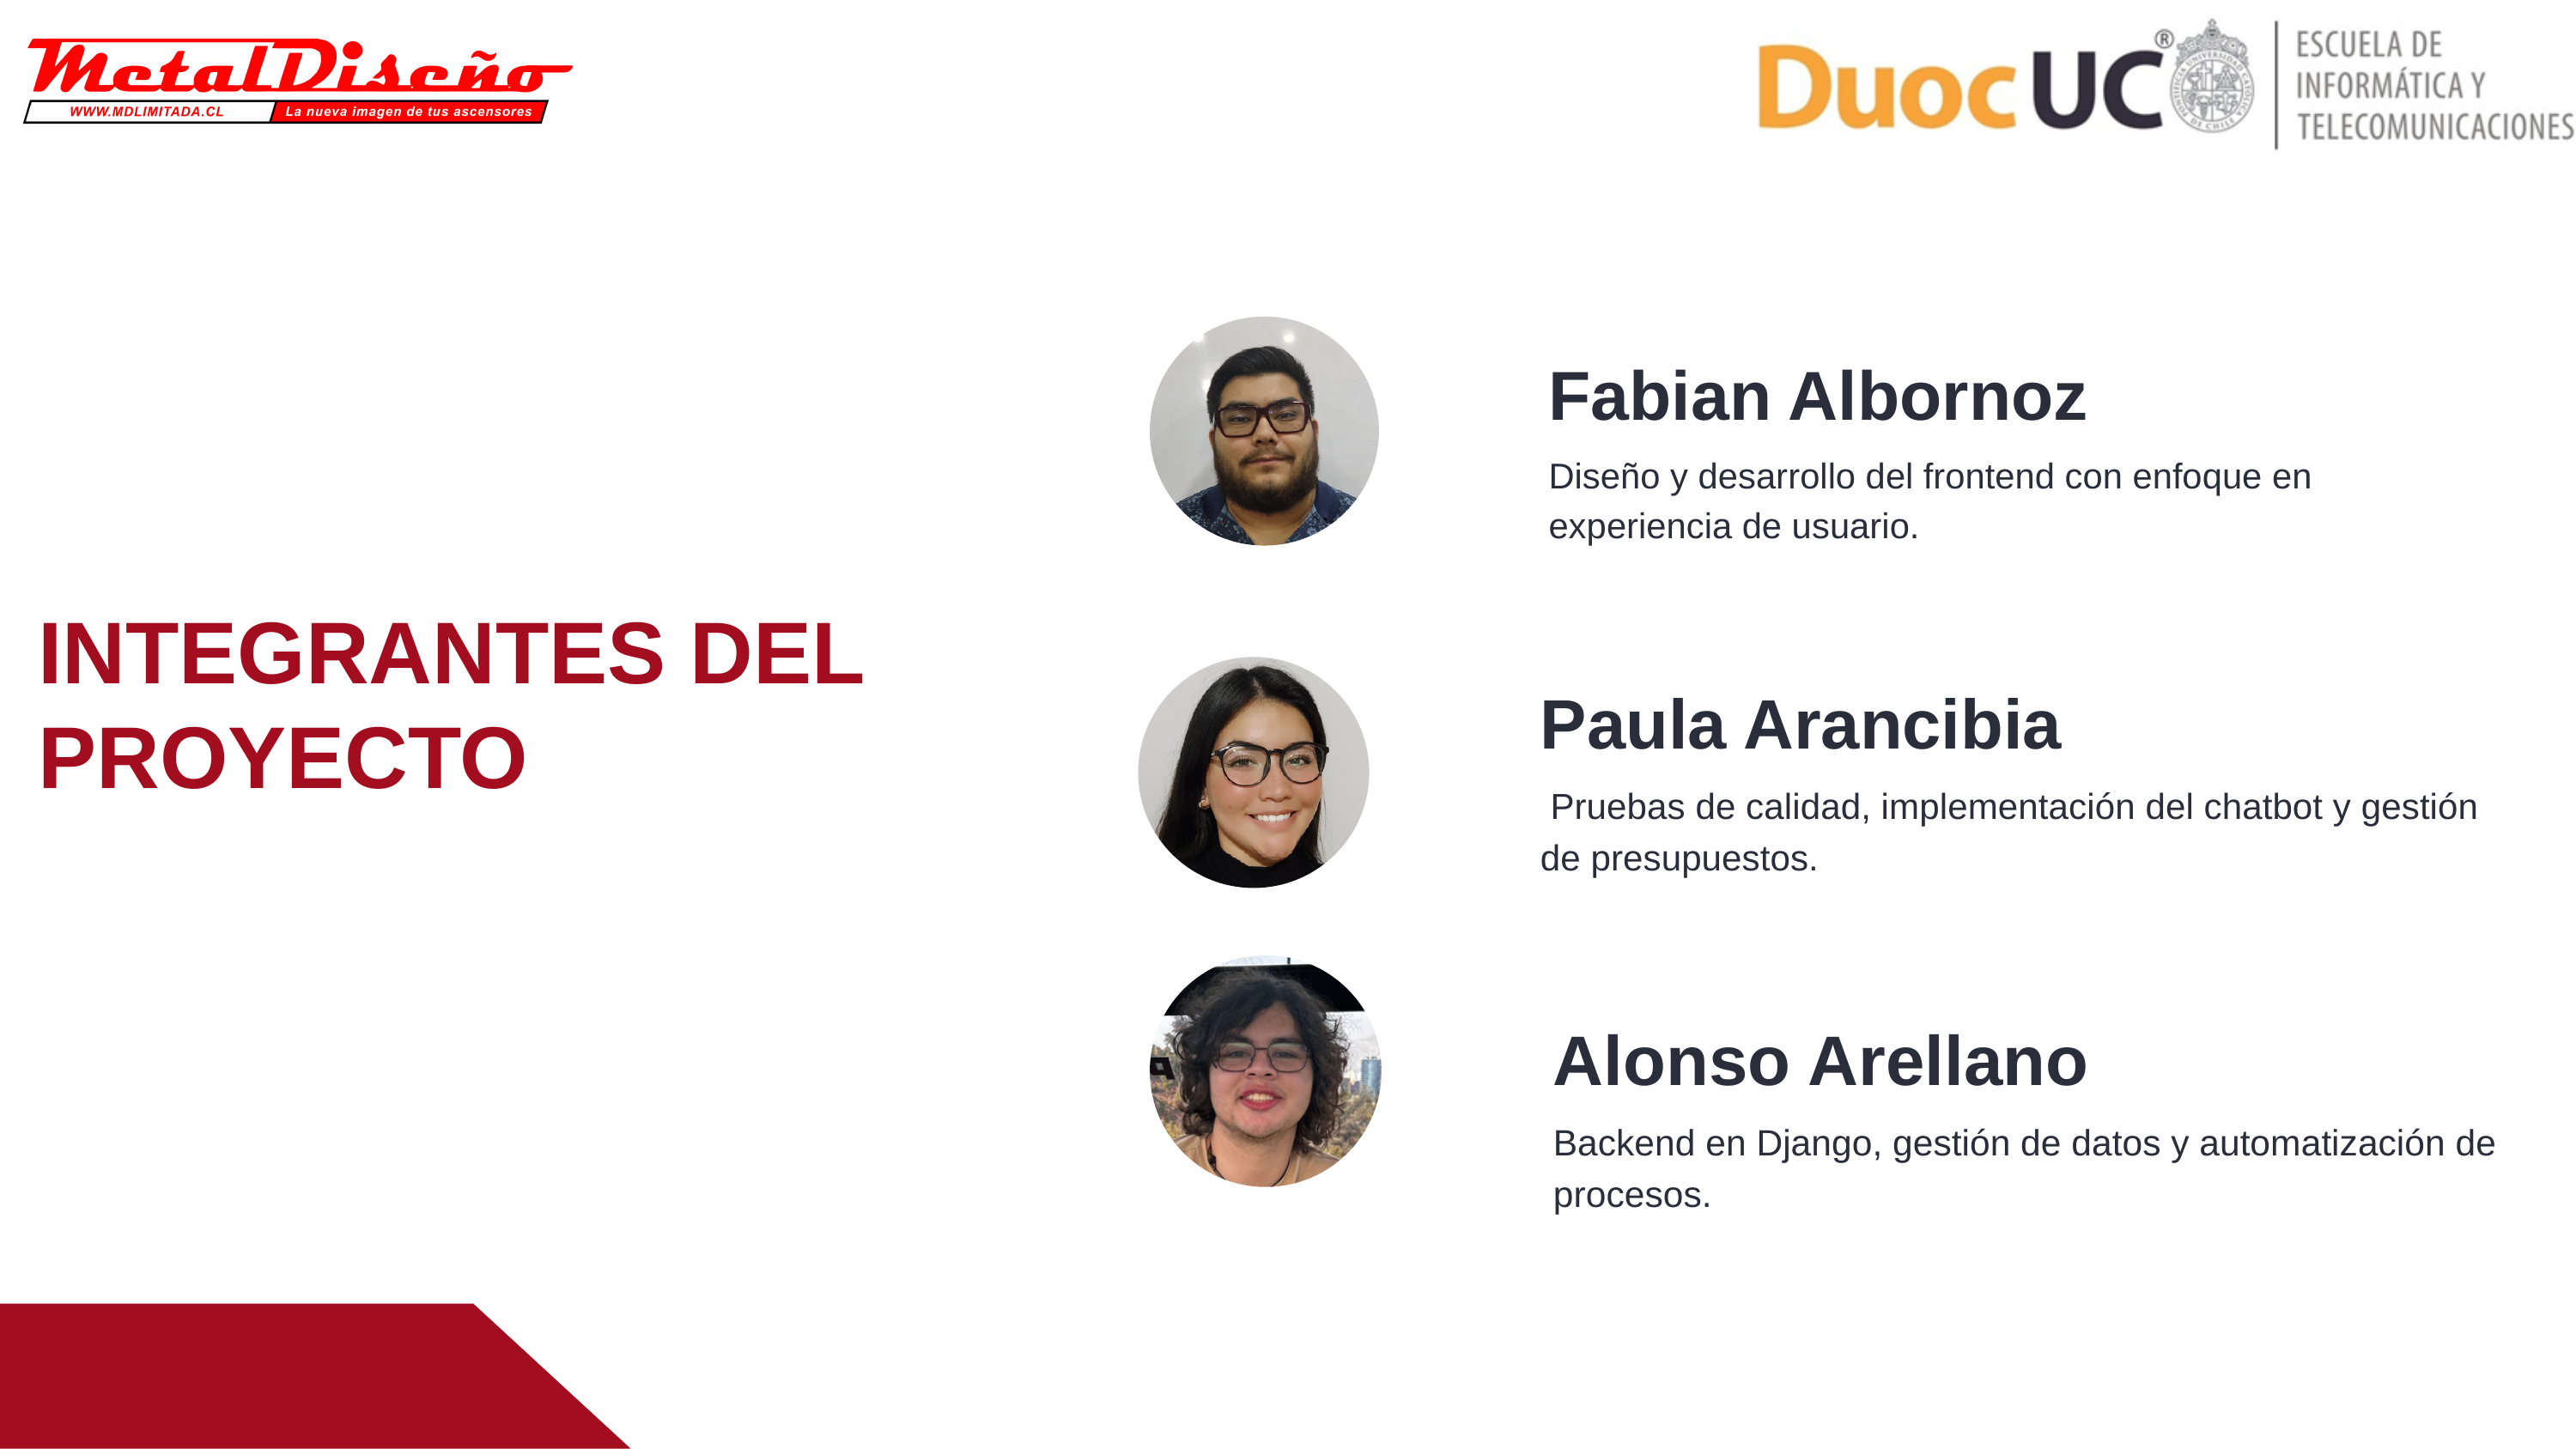

Fabian Albornoz
Diseño y desarrollo del frontend con enfoque en experiencia de usuario.
INTEGRANTES DEL PROYECTO

Paula Arancibia
 Pruebas de calidad, implementación del chatbot y gestión de presupuestos.

Alonso Arellano
Backend en Django, gestión de datos y automatización de procesos.